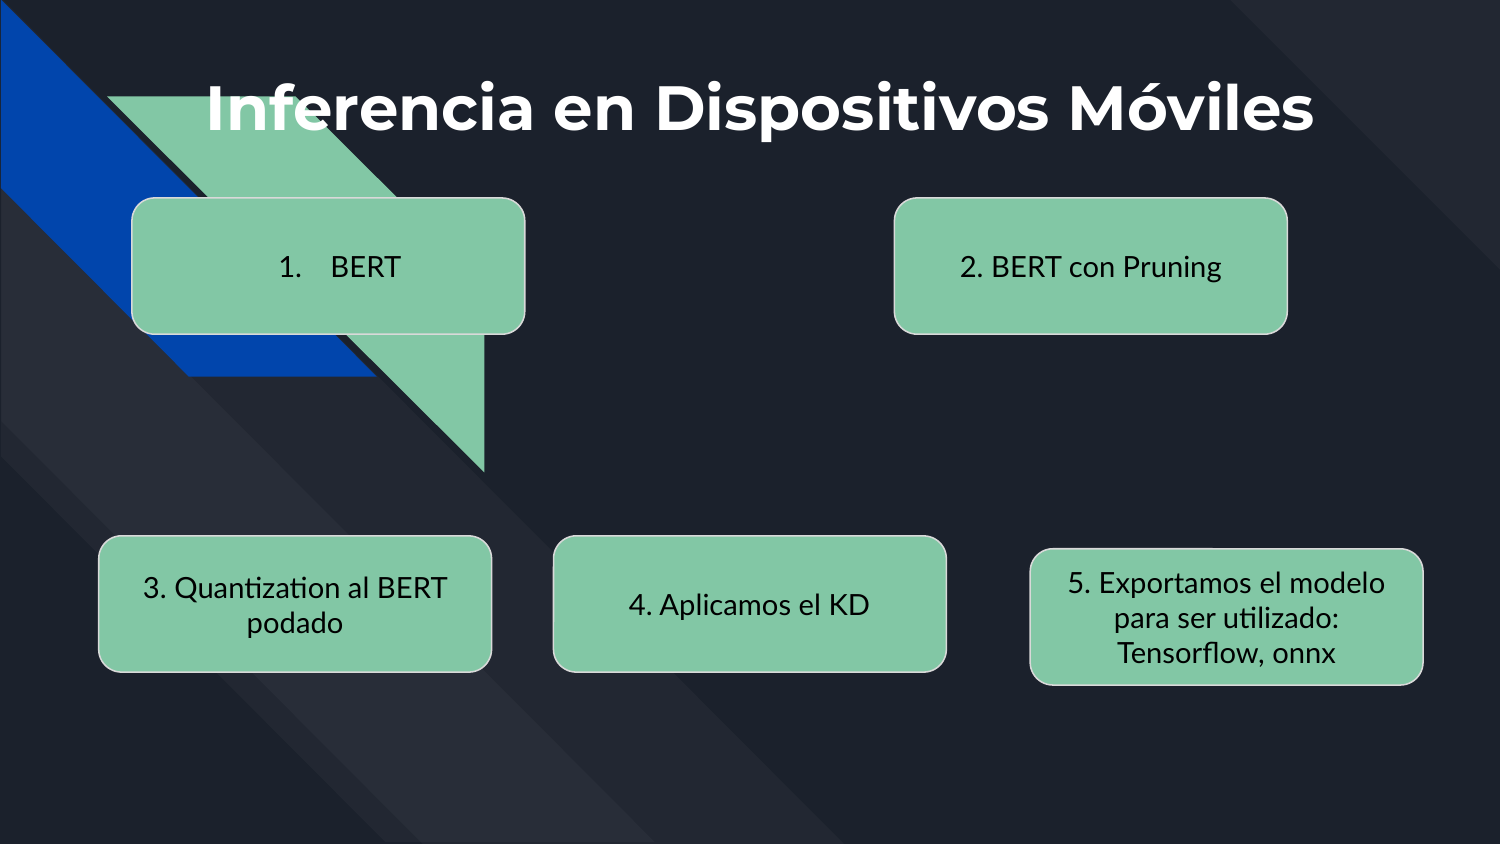

# Inferencia en Dispositivos Móviles
BERT
2. BERT con Pruning
3. Quantization al BERT podado
4. Aplicamos el KD
5. Exportamos el modelo para ser utilizado: Tensorflow, onnx